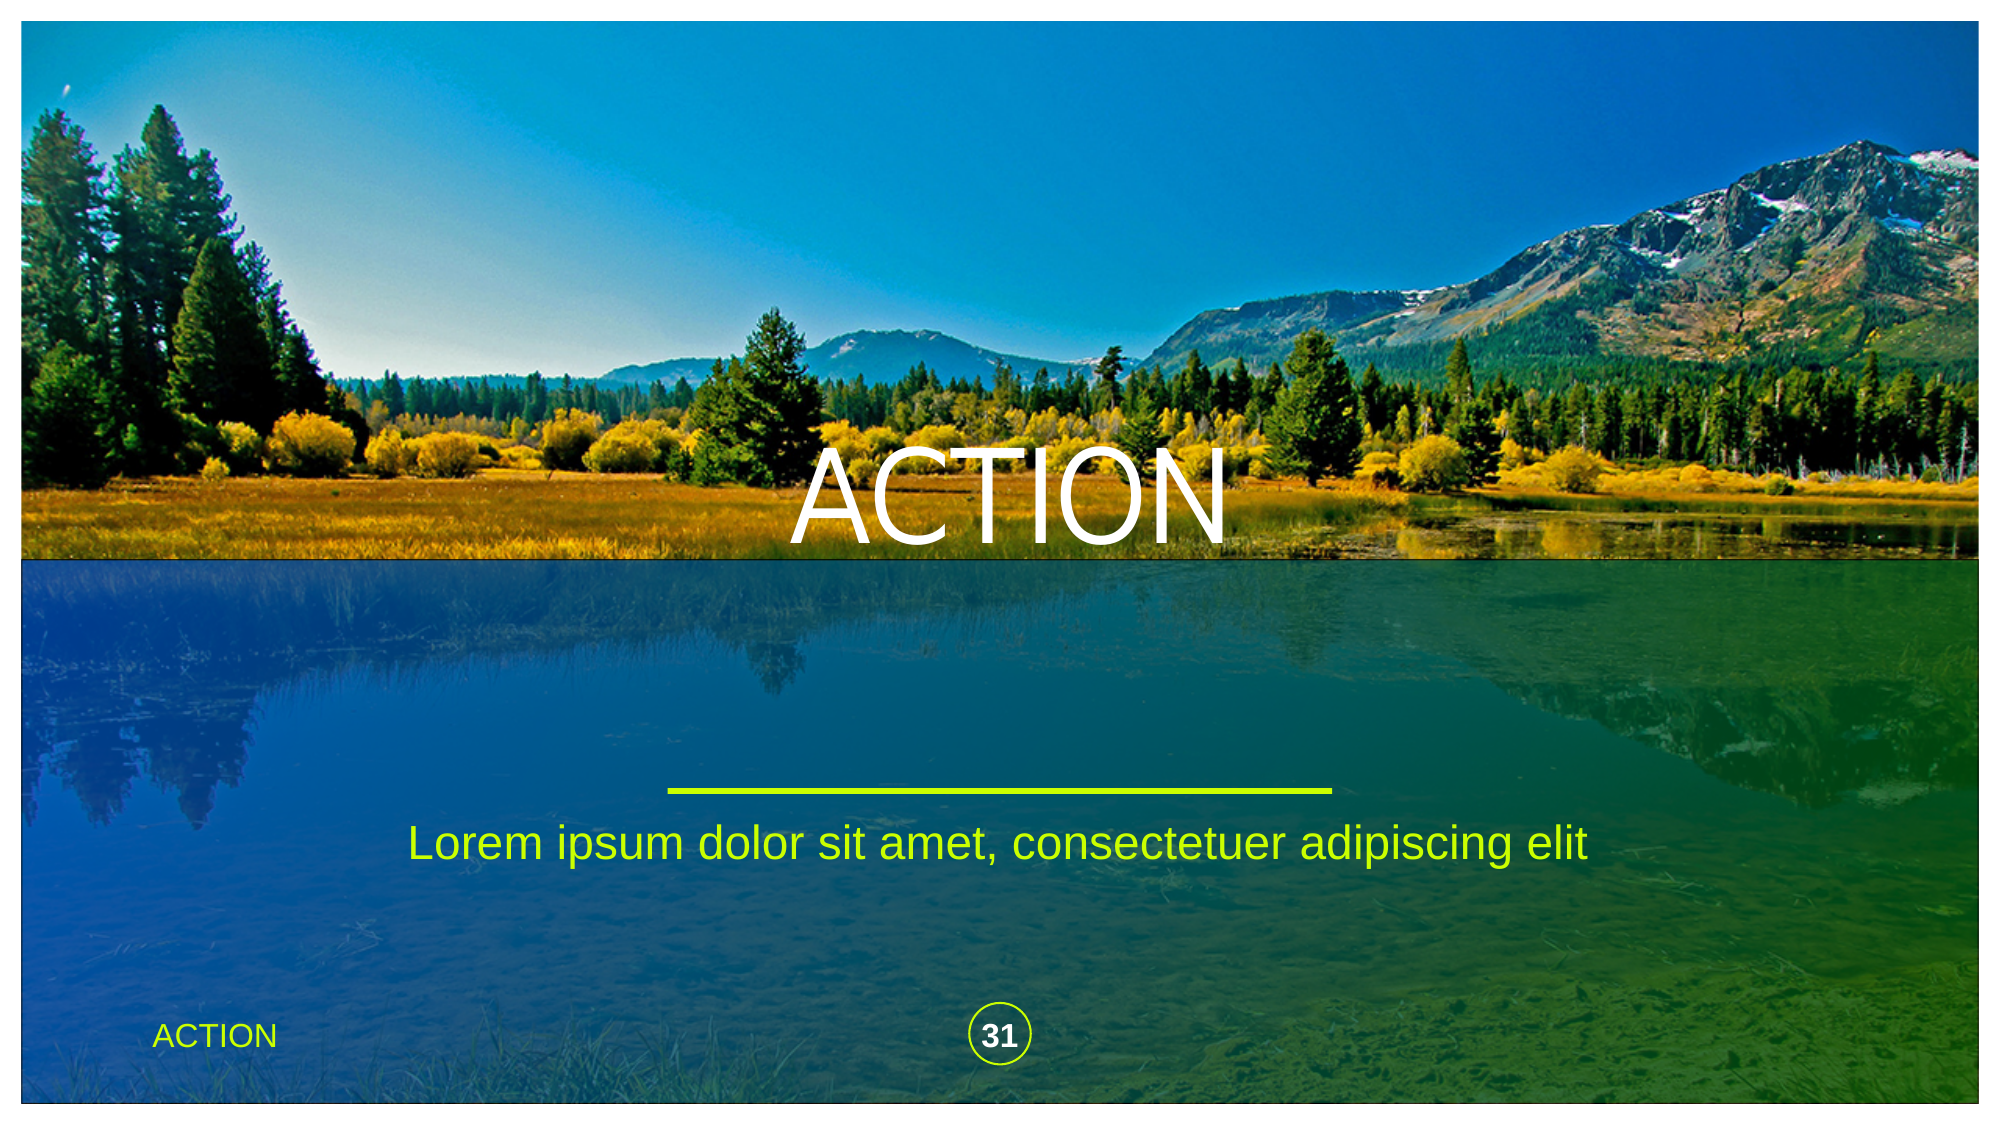

# ACTION
Lorem ipsum dolor sit amet, consectetuer adipiscing elit
ACTION
31